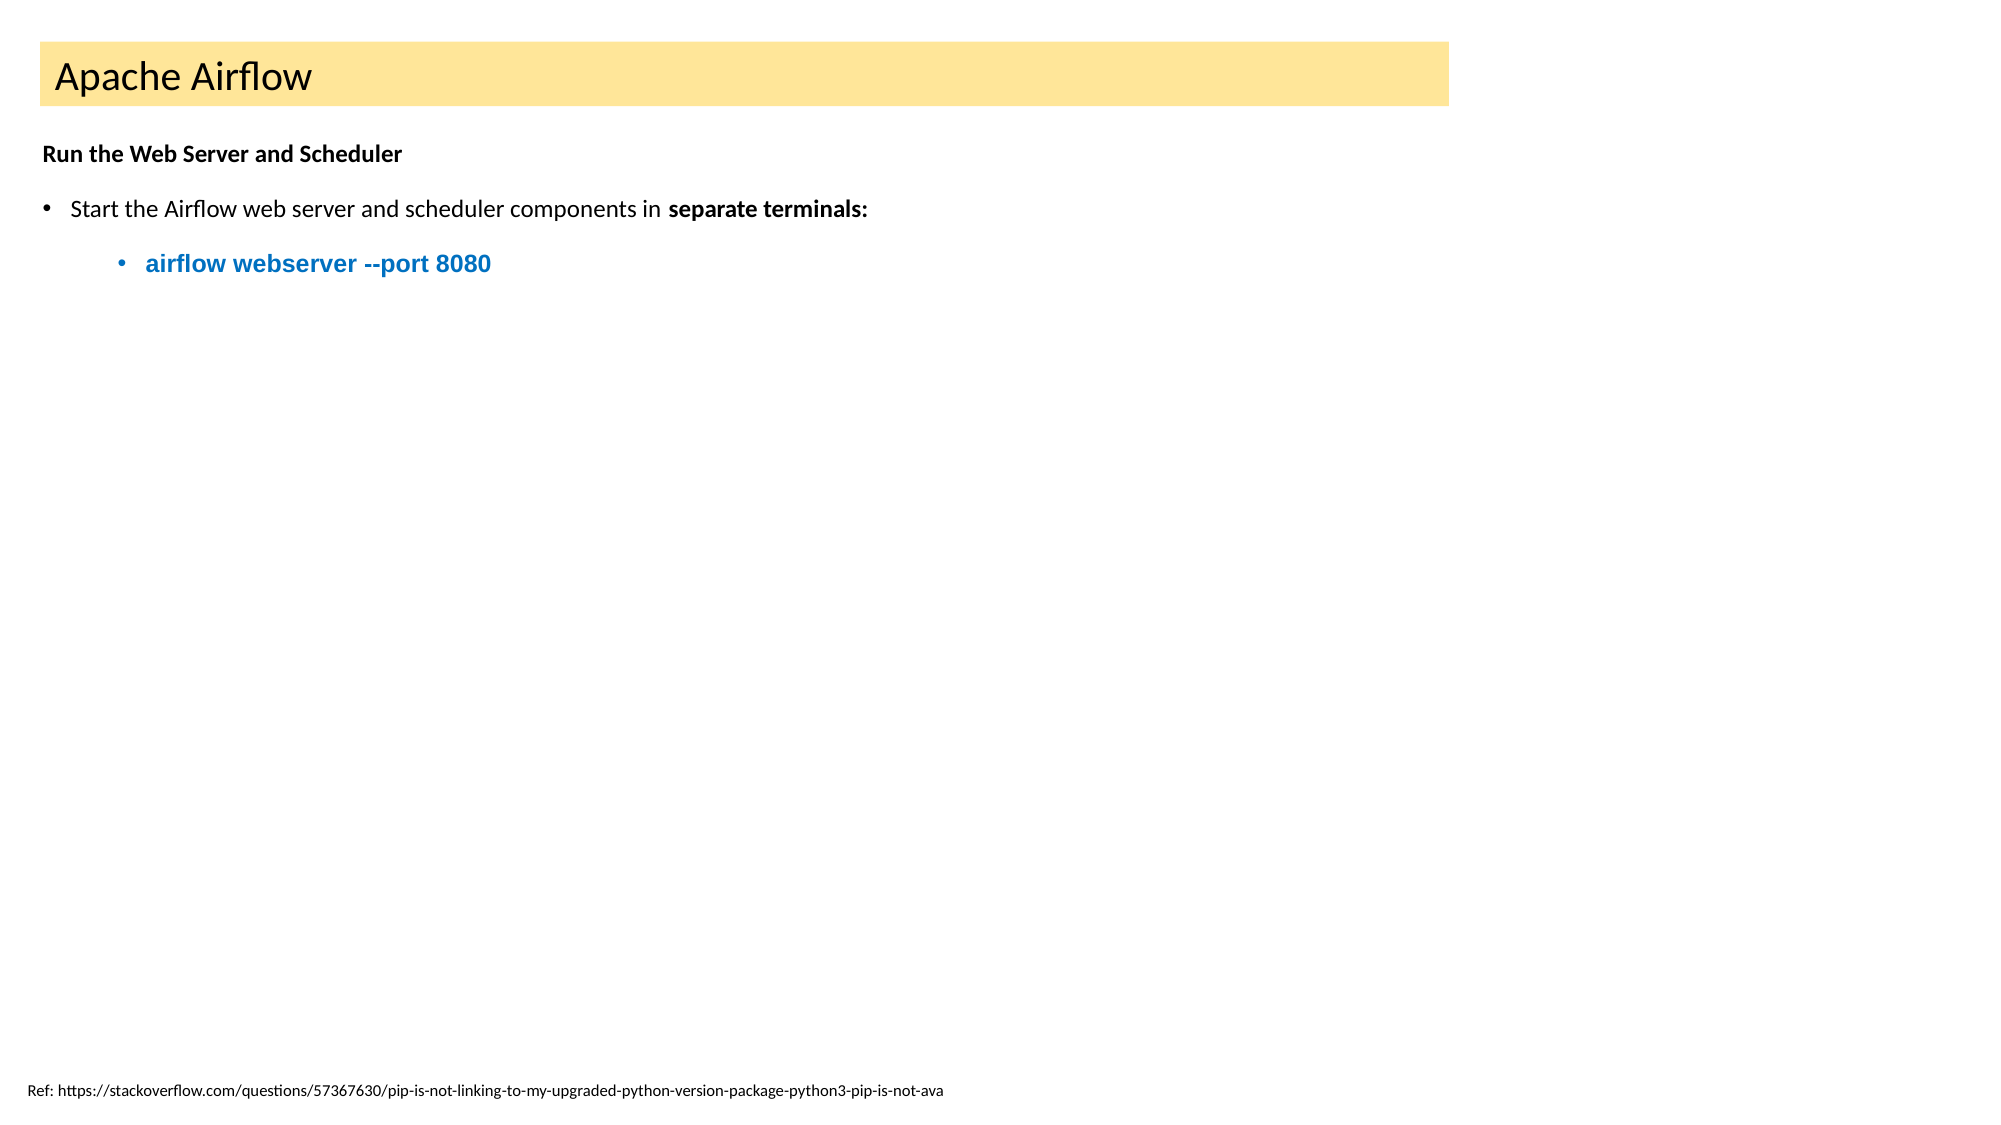

Apache Airflow
Run the Web Server and Scheduler
Start the Airflow web server and scheduler components in separate terminals:
airflow webserver --port 8080
Ref: https://stackoverflow.com/questions/57367630/pip-is-not-linking-to-my-upgraded-python-version-package-python3-pip-is-not-ava